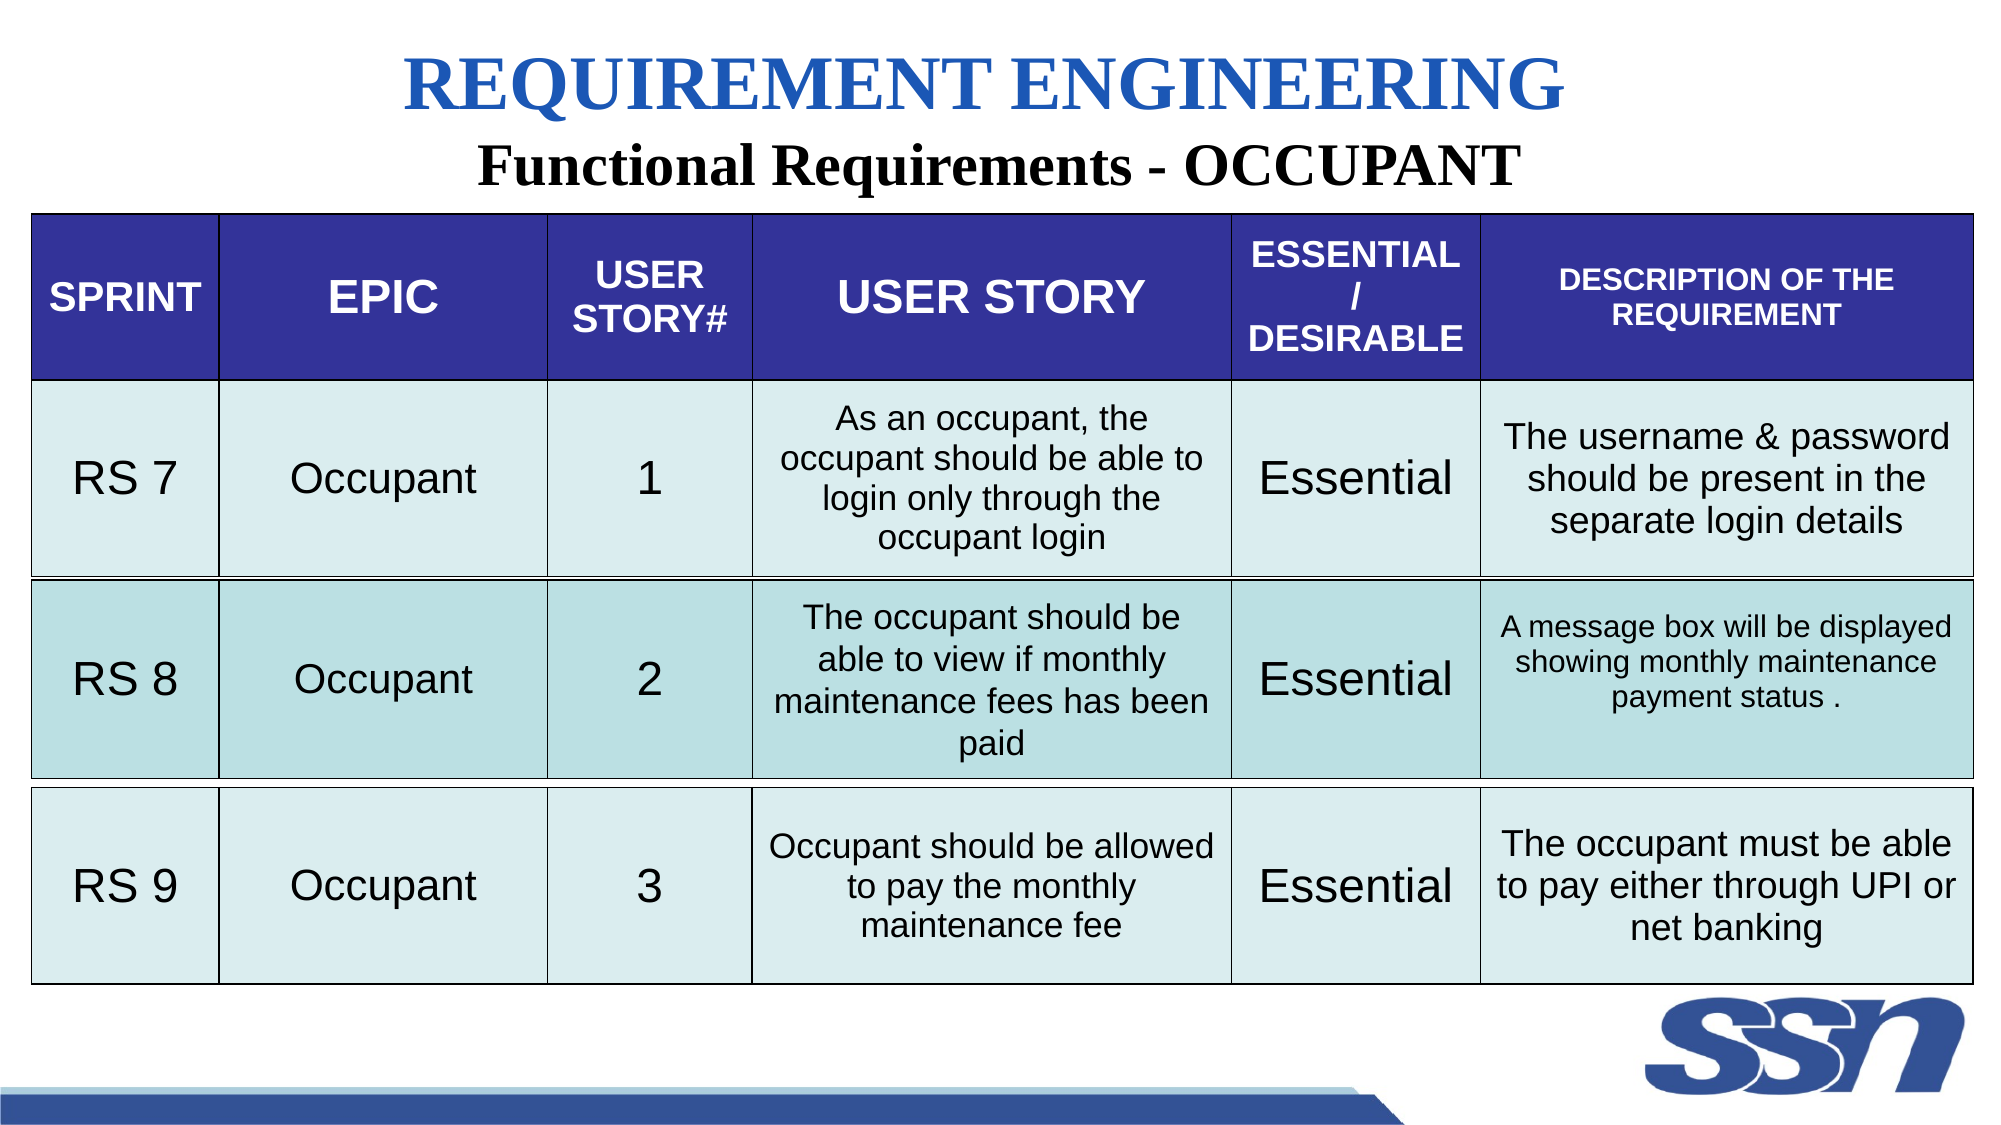

REQUIREMENT ENGINEERING
Functional Requirements - OCCUPANT
| SPRINT | EPIC | USER STORY# | USER STORY | ESSENTIAL/ DESIRABLE | DESCRIPTION OF THE REQUIREMENT |
| --- | --- | --- | --- | --- | --- |
| RS 7 | Occupant | 1 | As an occupant, the occupant should be able to login only through the occupant login | Essential | The username & password should be present in the separate login details |
| RS 8 | Occupant | 2 | The occupant should be able to view if monthly maintenance fees has been paid | Essential | A message box will be displayed showing monthly maintenance payment status . |
| --- | --- | --- | --- | --- | --- |
| RS 9 | Occupant | 3 | Occupant should be allowed to pay the monthly maintenance fee | Essential | The occupant must be able to pay either through UPI or net banking |
| --- | --- | --- | --- | --- | --- |